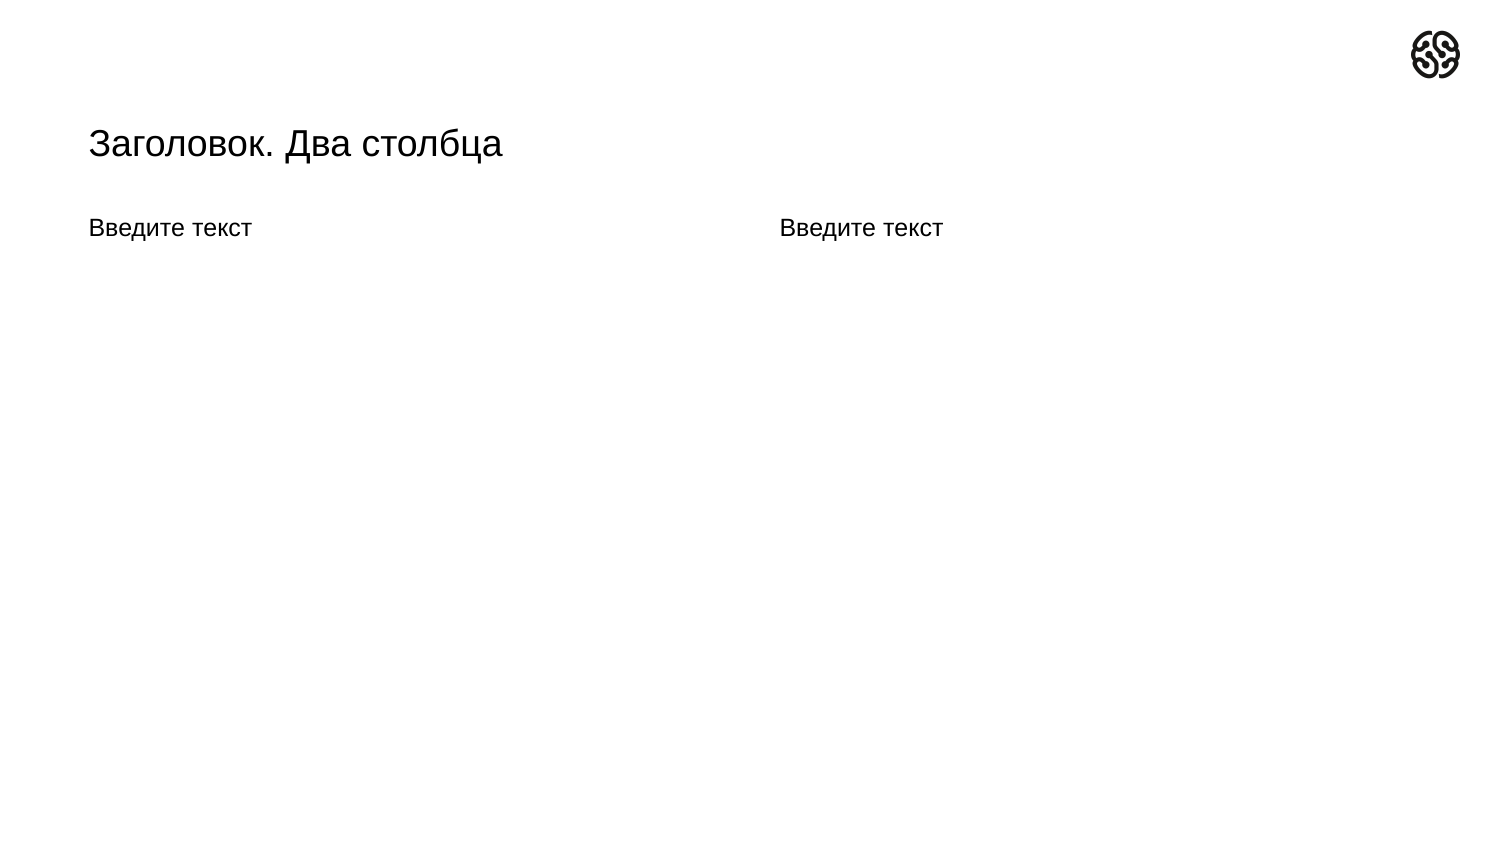

# Заголовок. Два столбца
Введите текст
Введите текст